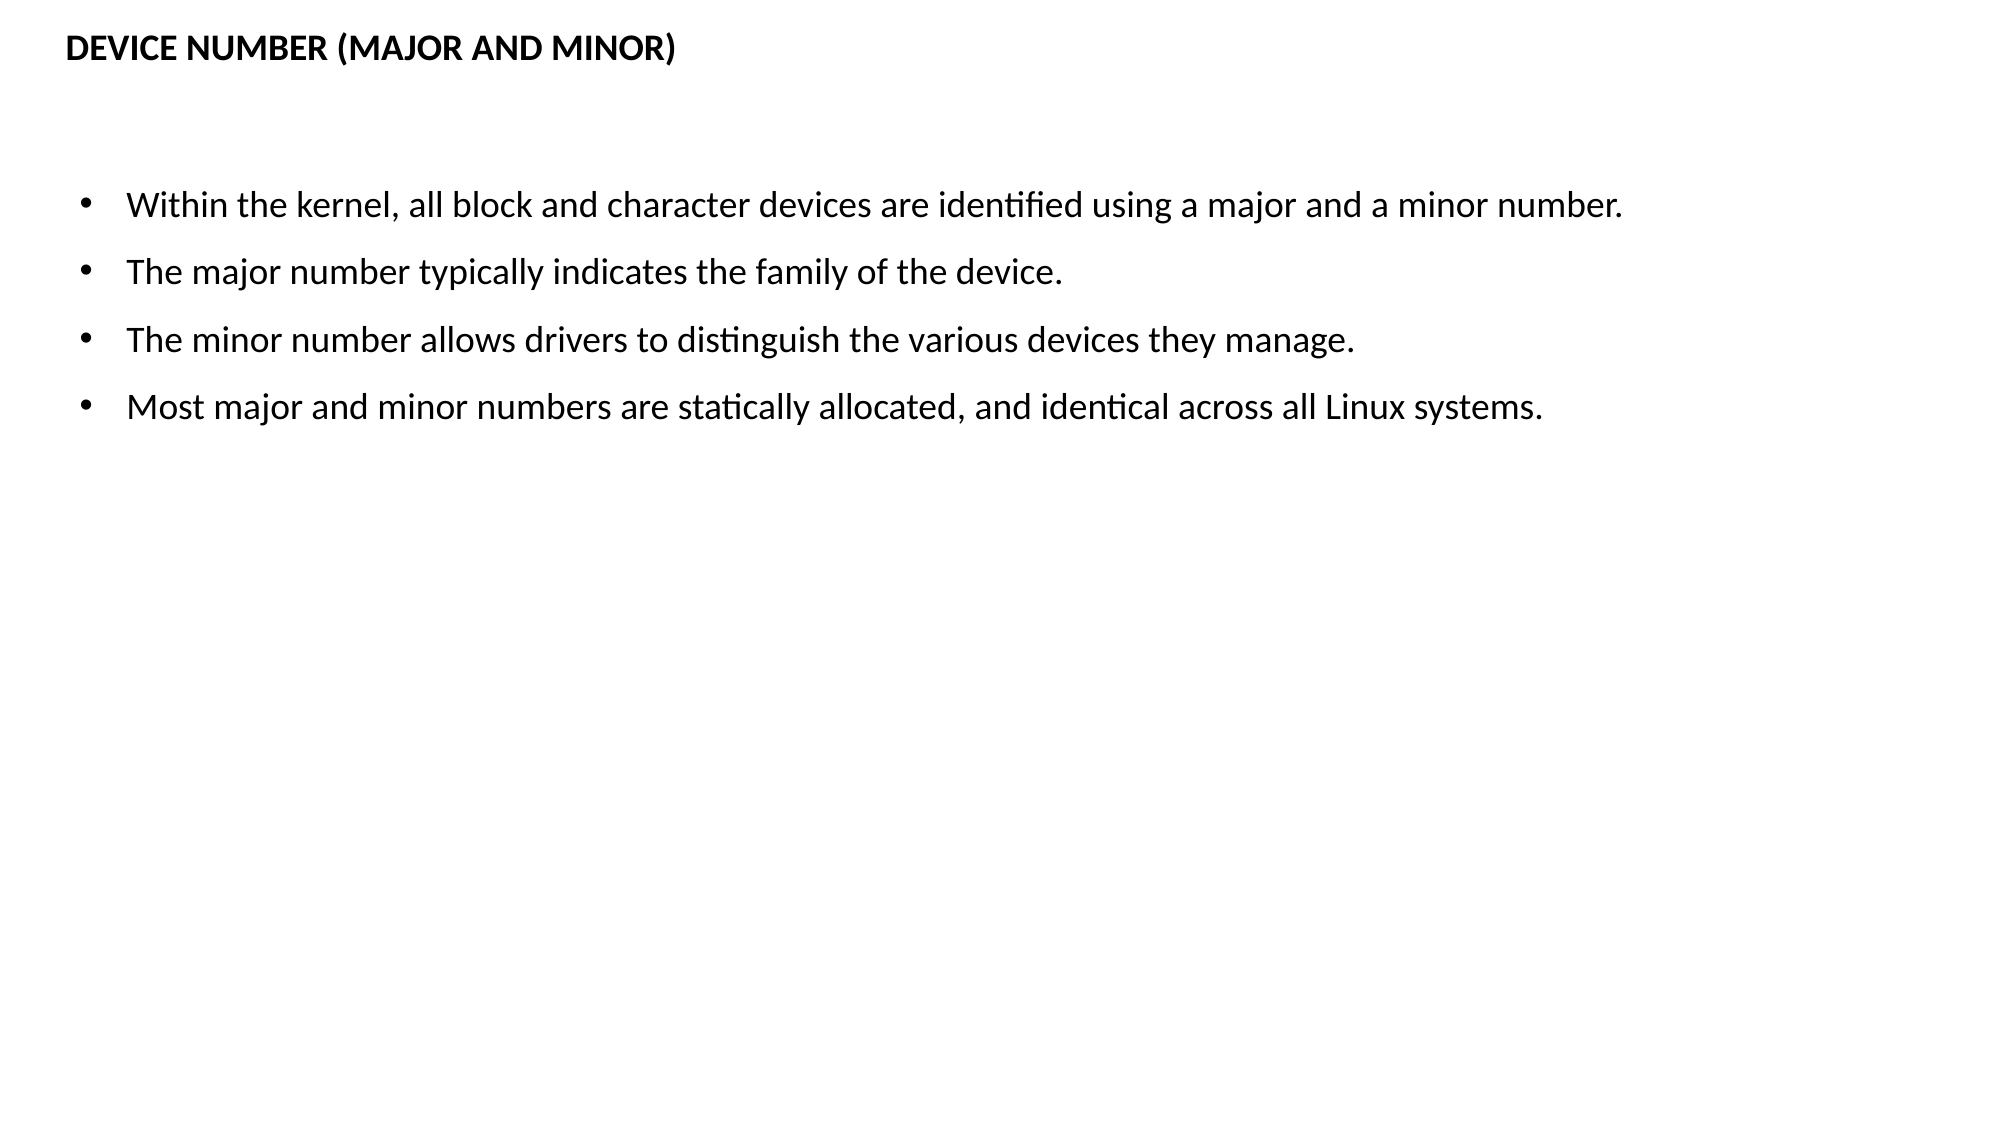

DEVICE NUMBER (MAJOR AND MINOR)
Within the kernel, all block and character devices are identified using a major and a minor number.
The major number typically indicates the family of the device.
The minor number allows drivers to distinguish the various devices they manage.
Most major and minor numbers are statically allocated, and identical across all Linux systems.